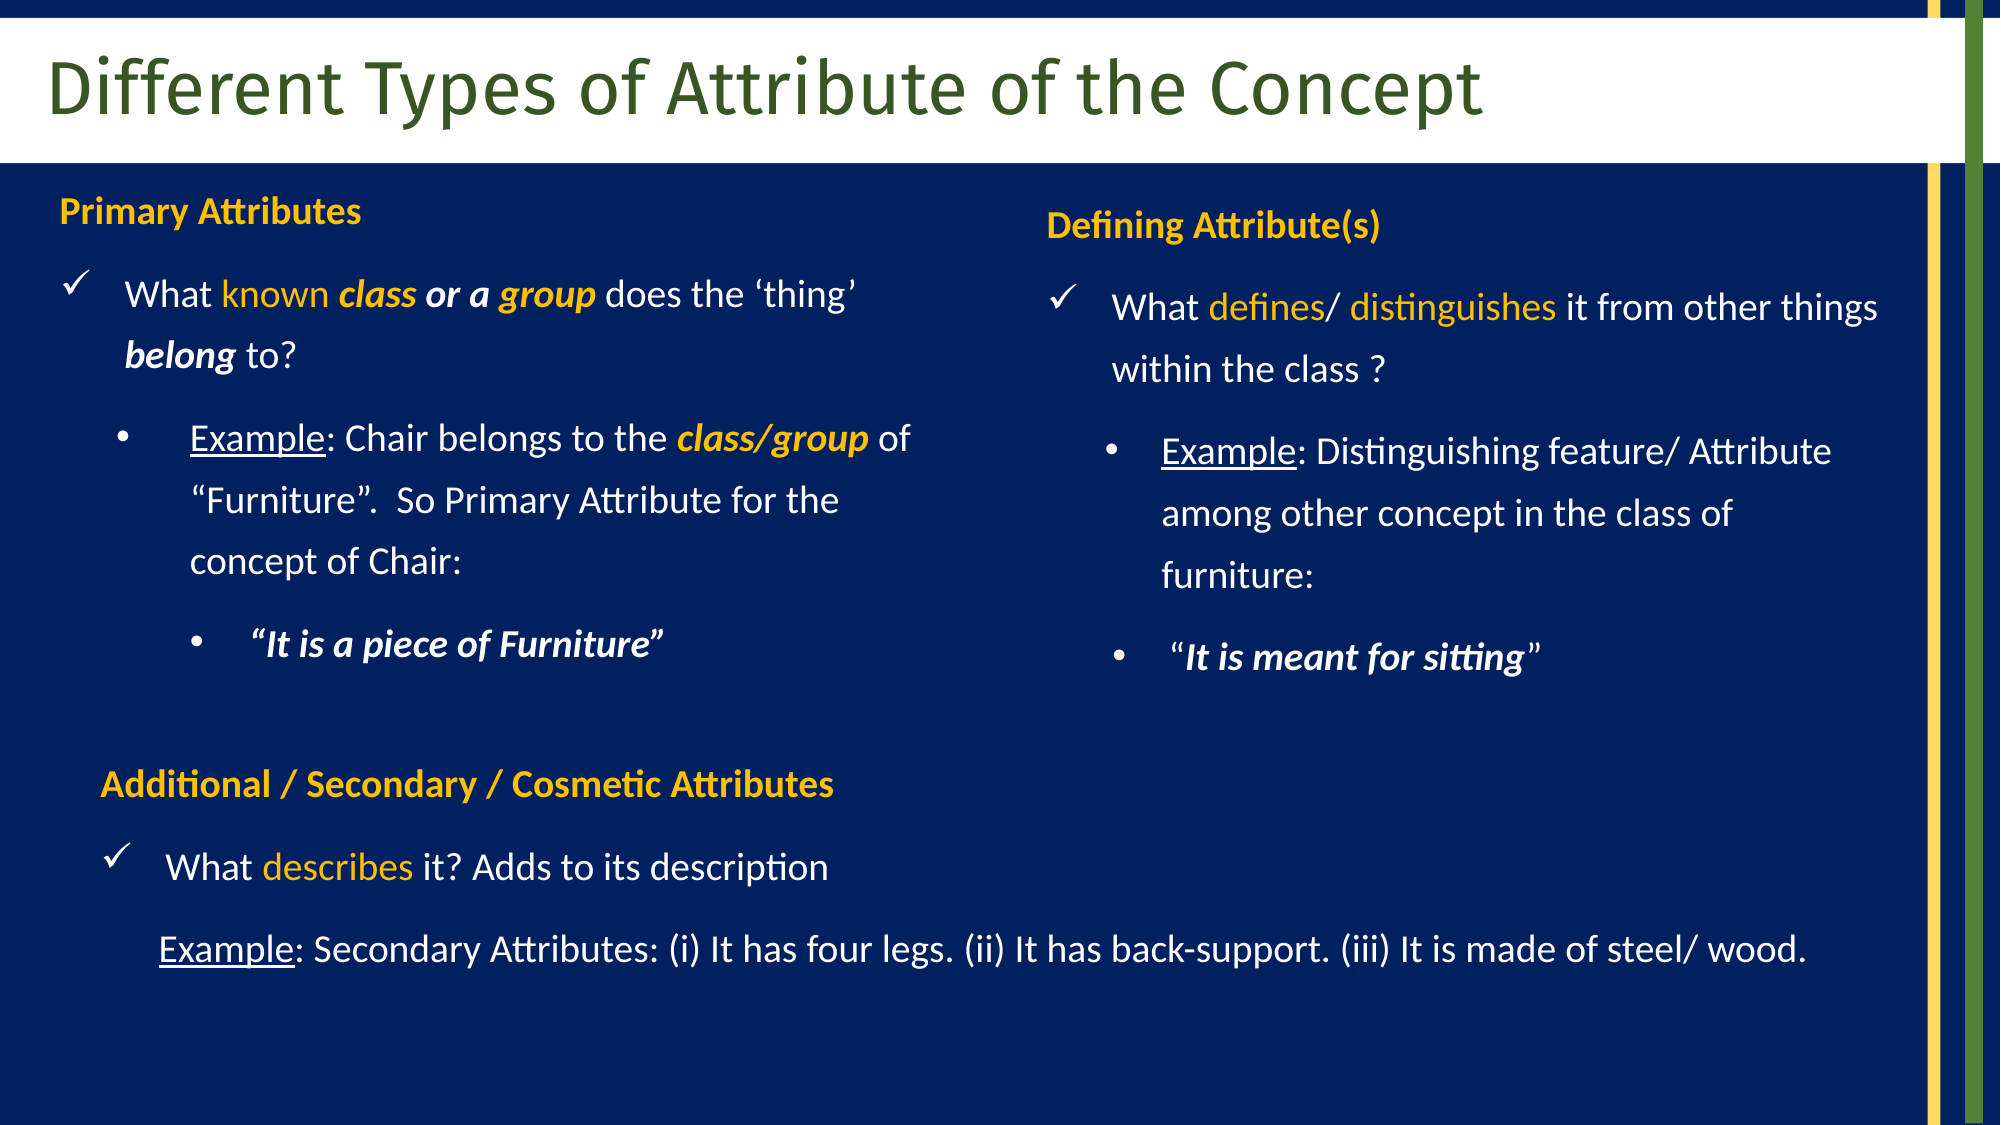

# Different Types of Attribute of the Concept
Primary Attributes
What known class or a group does the ‘thing’ belong to?
Example: Chair belongs to the class/group of “Furniture”.  So Primary Attribute for the concept of Chair:
“It is a piece of Furniture”

Defining Attribute(s)
What defines/ distinguishes it from other things within the class ?
Example: Distinguishing feature/ Attribute among other concept in the class of furniture:
“It is meant for sitting”
Additional / Secondary / Cosmetic Attributes
What describes it? Adds to its description
Example: Secondary Attributes: (i) It has four legs. (ii) It has back-support. (iii) It is made of steel/ wood.